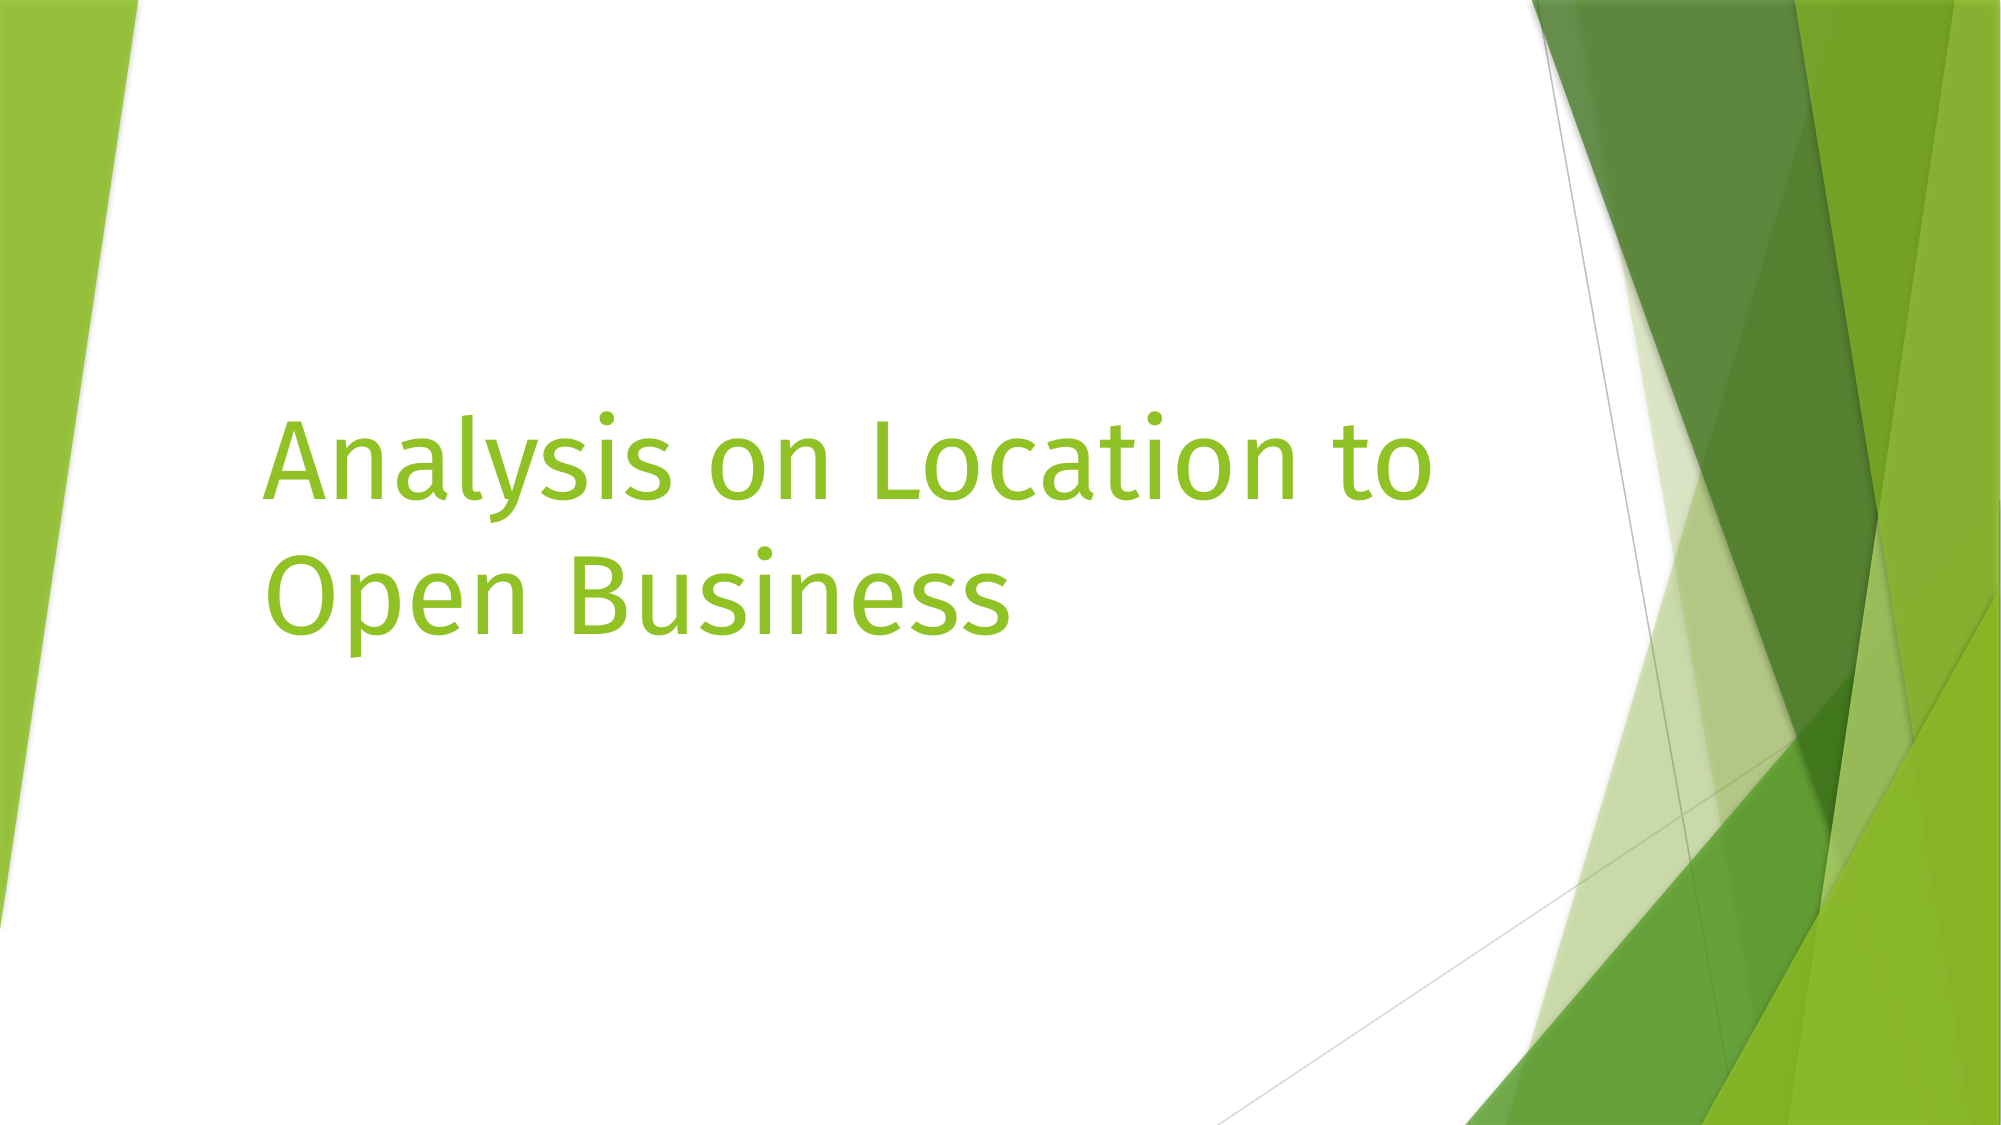

# Analysis on Location to Open Business